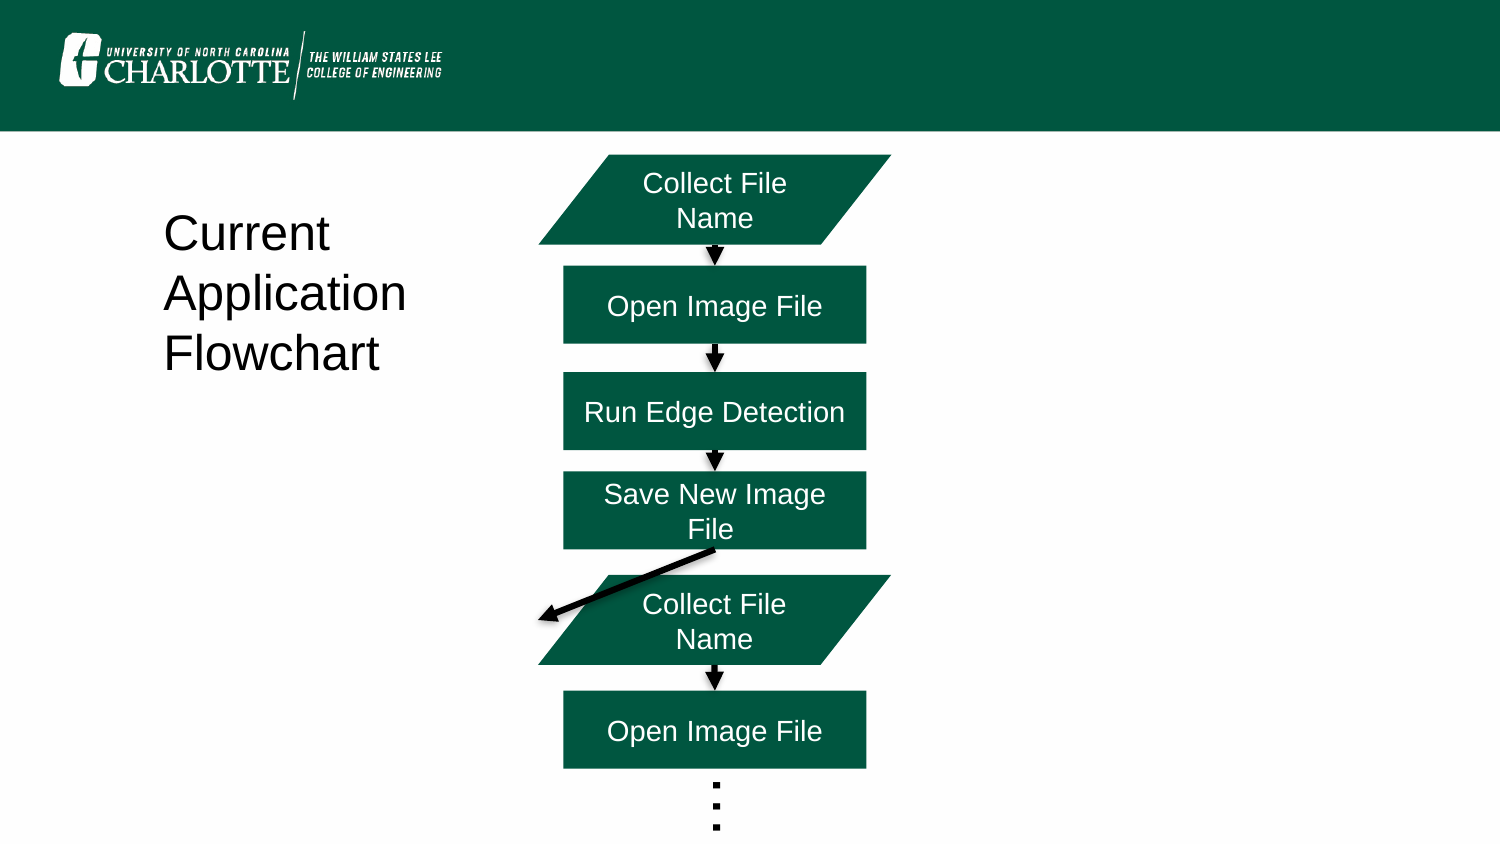

Collect File Name
Current
Application Flowchart
Open Image File
Run Edge Detection
Save New Image File
Collect File Name
Open Image File
…